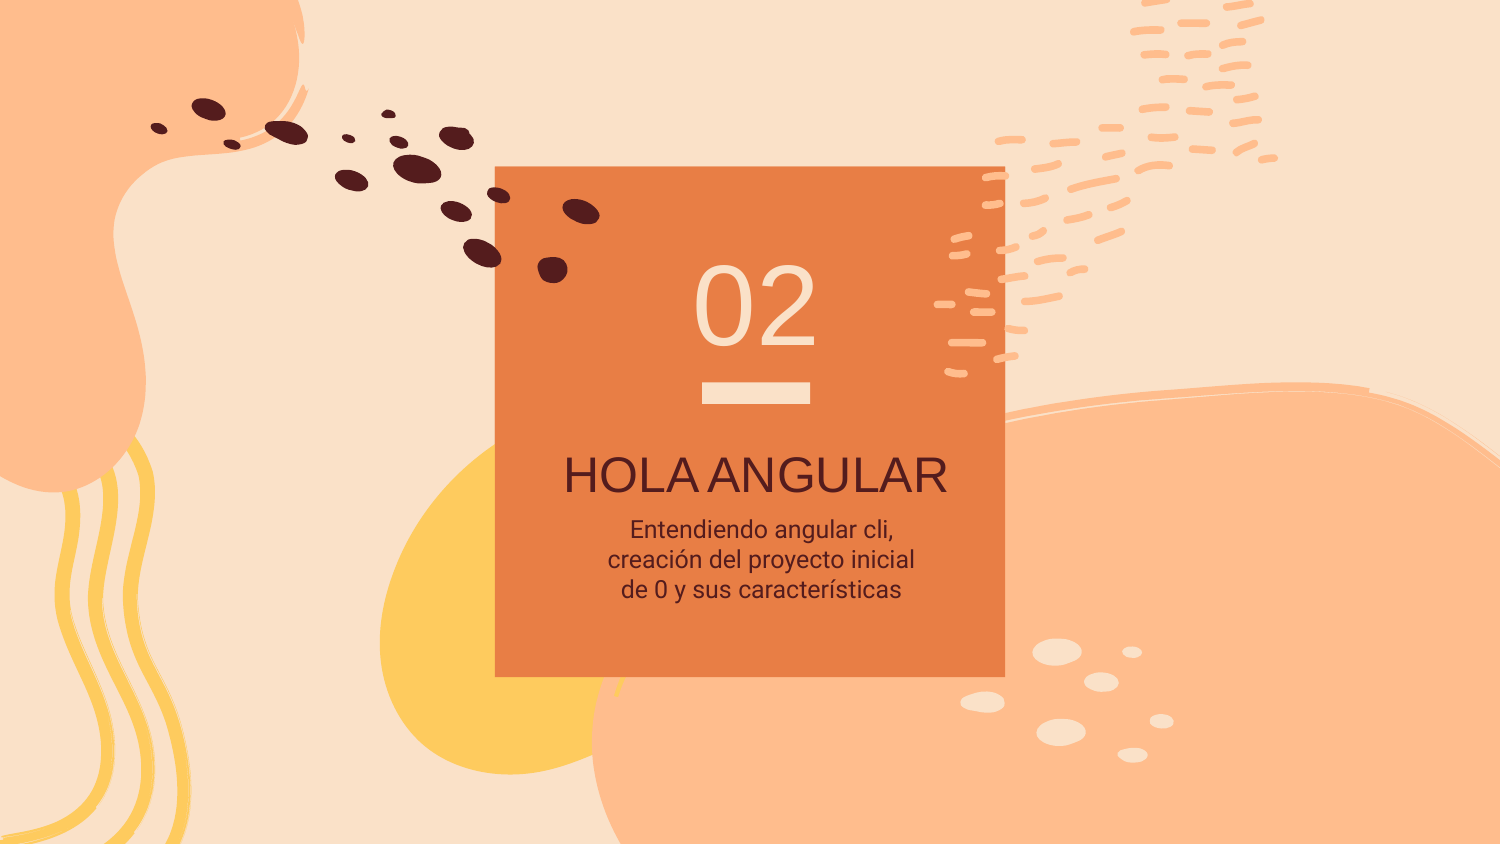

02

# HOLA ANGULAR

Entendiendo angular cli, creación del proyecto inicial de 0 y sus características